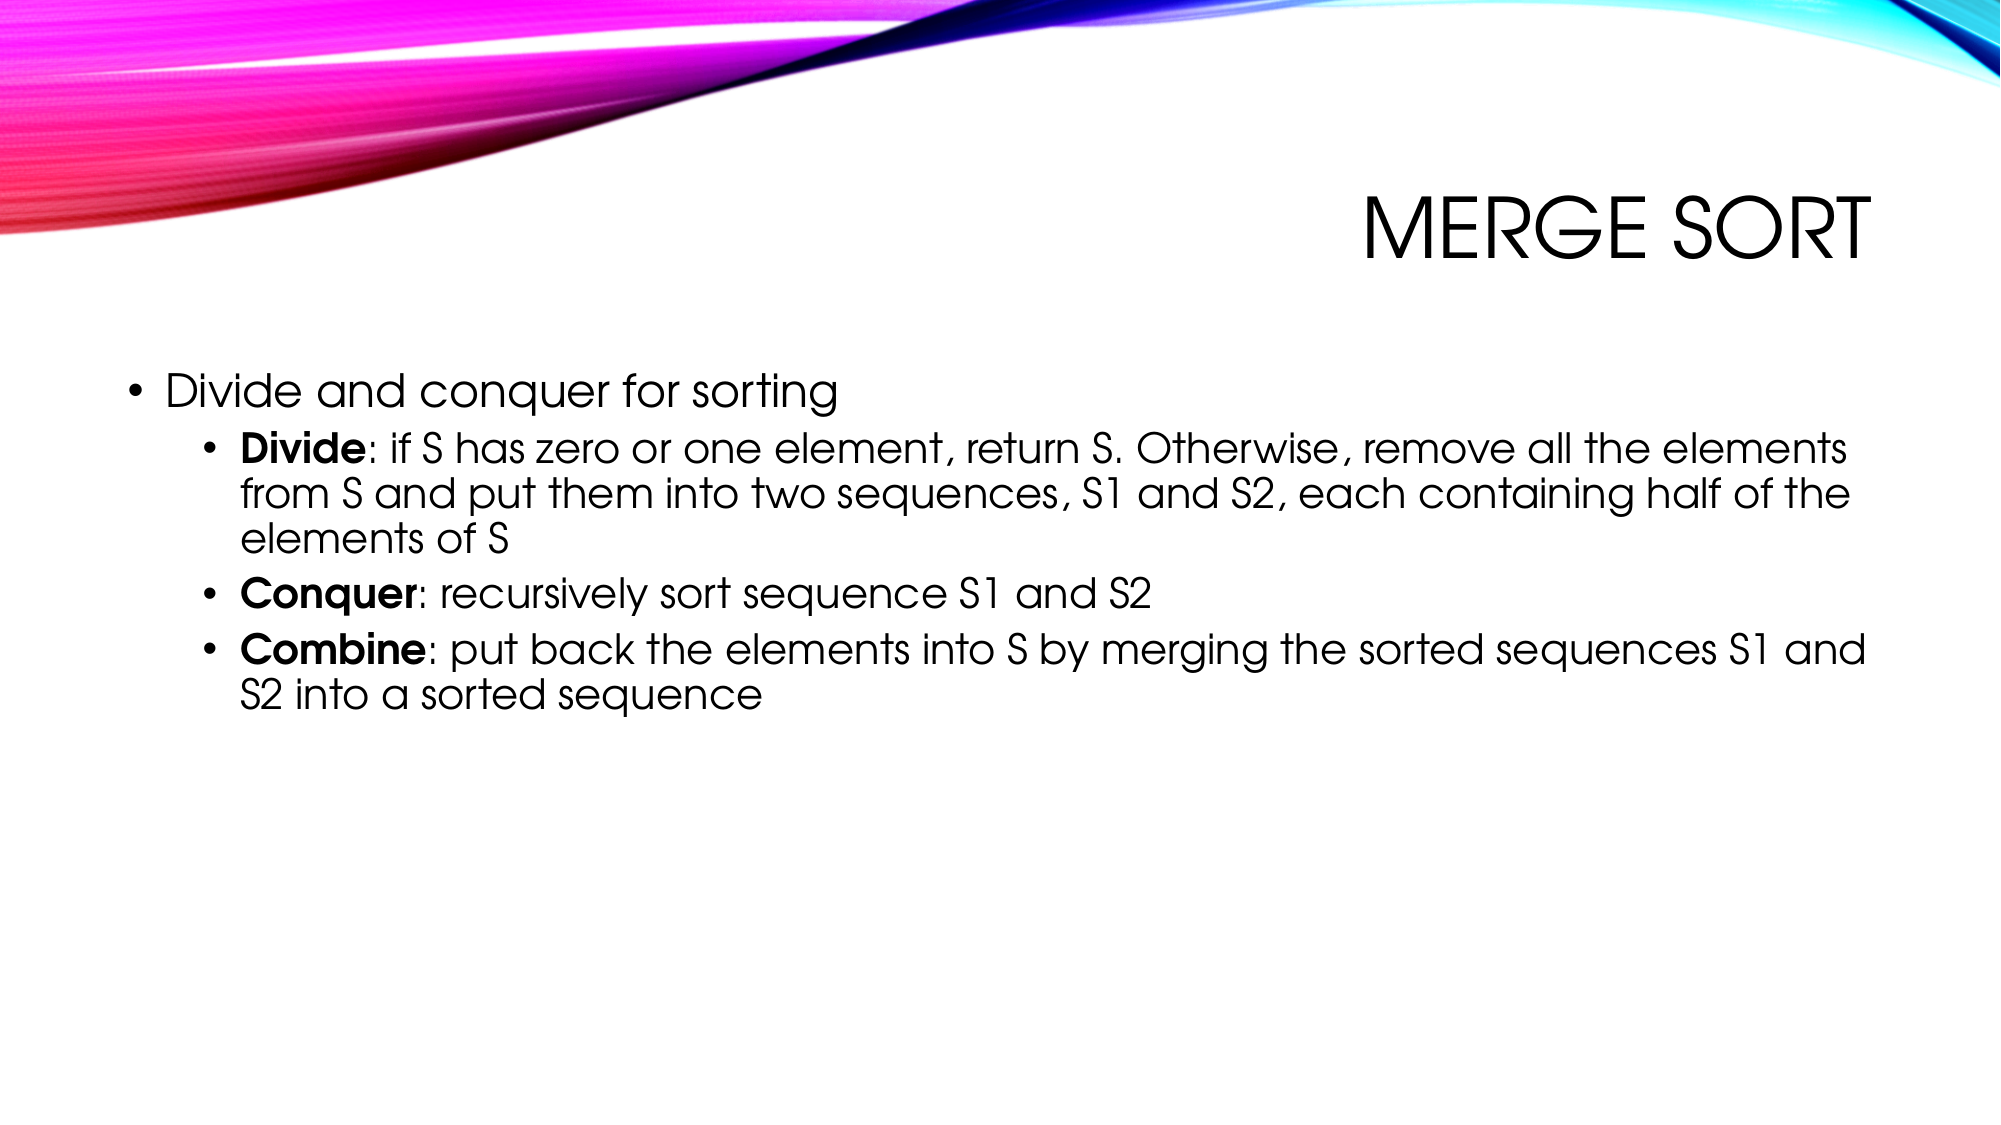

# Merge Sort
Divide and conquer for sorting
Divide: if S has zero or one element, return S. Otherwise, remove all the elements from S and put them into two sequences, S1 and S2, each containing half of the elements of S
Conquer: recursively sort sequence S1 and S2
Combine: put back the elements into S by merging the sorted sequences S1 and S2 into a sorted sequence